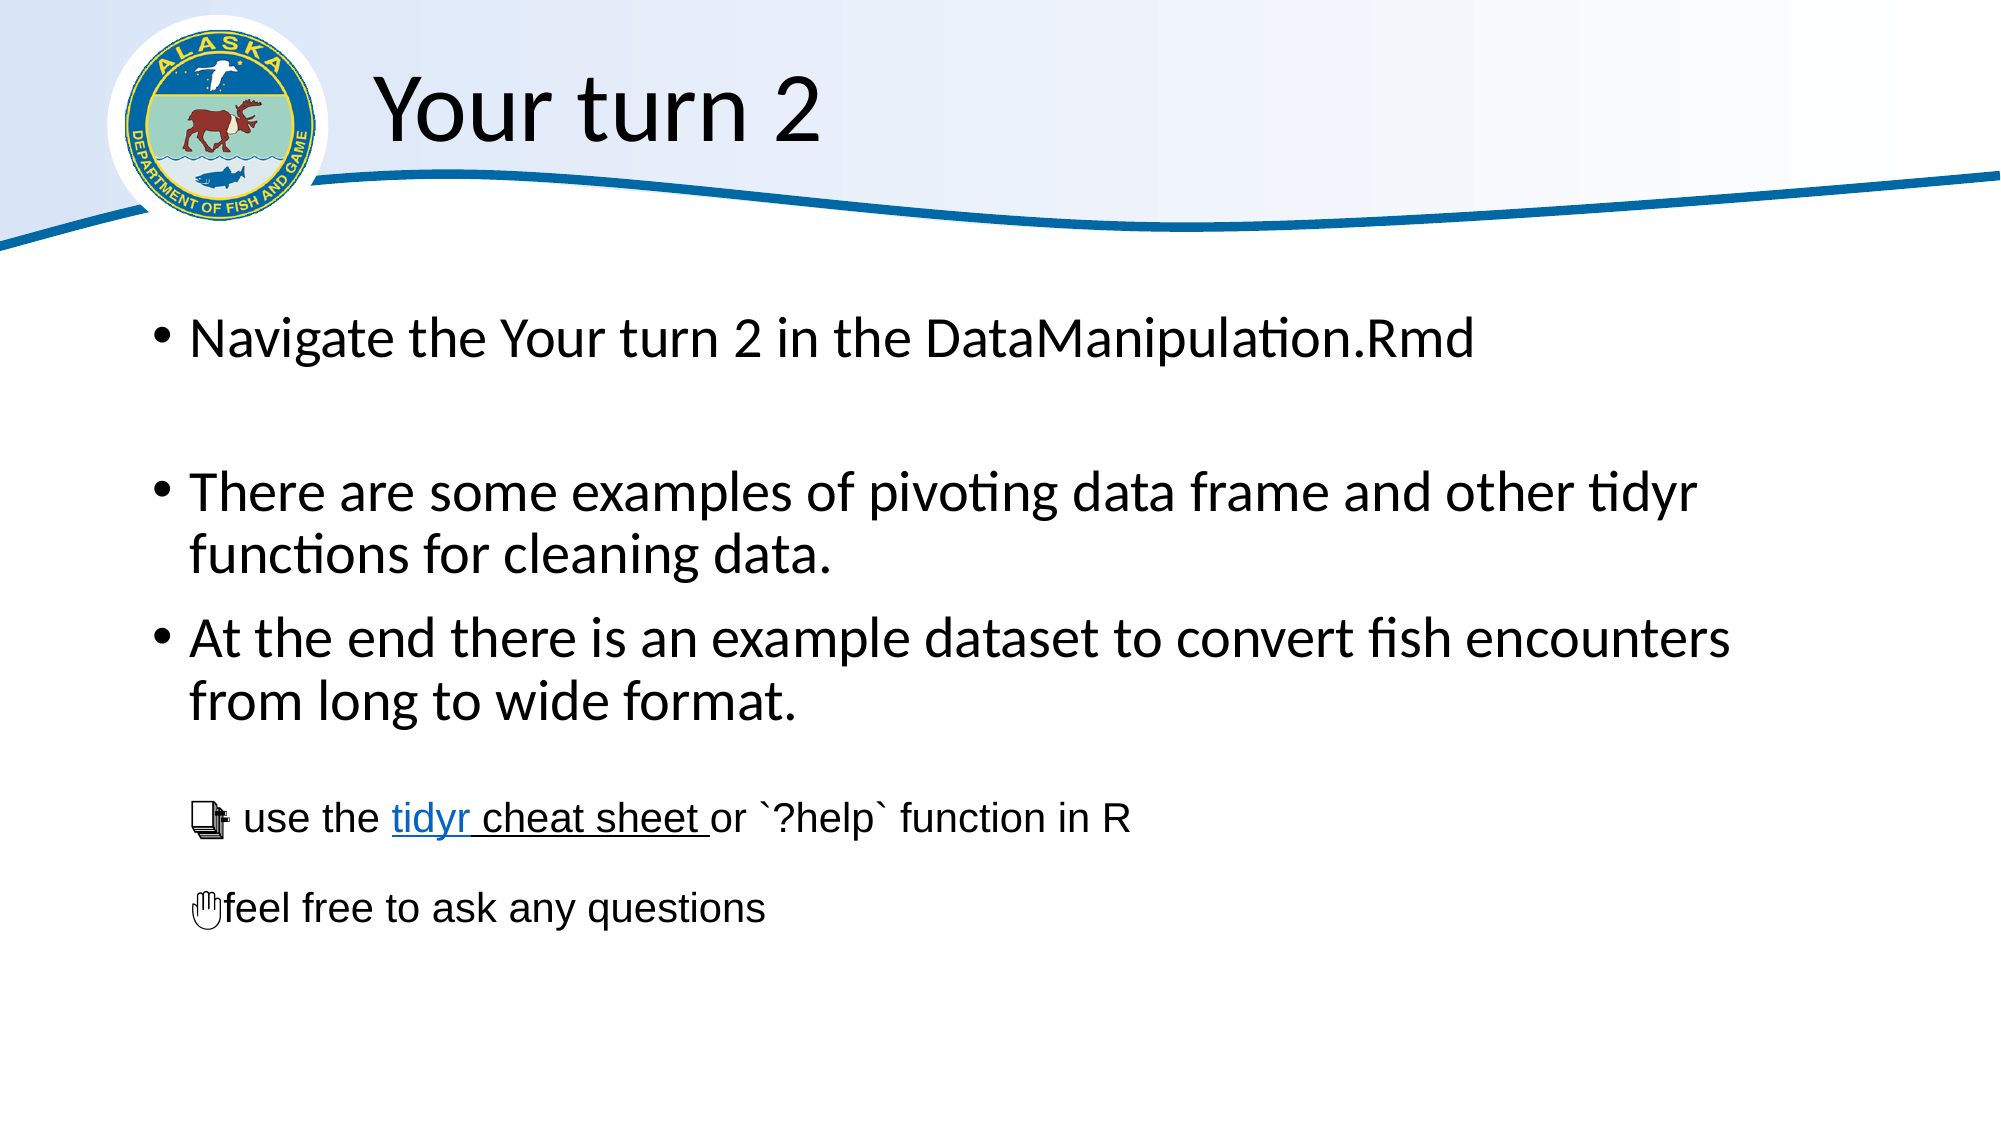

# Your turn 2
Navigate the Your turn 2 in the DataManipulation.Rmd
There are some examples of pivoting data frame and other tidyr functions for cleaning data.
At the end there is an example dataset to convert fish encounters from long to wide format.
📑 use the tidyr cheat sheet or `?help` function in R
🤚feel free to ask any questions